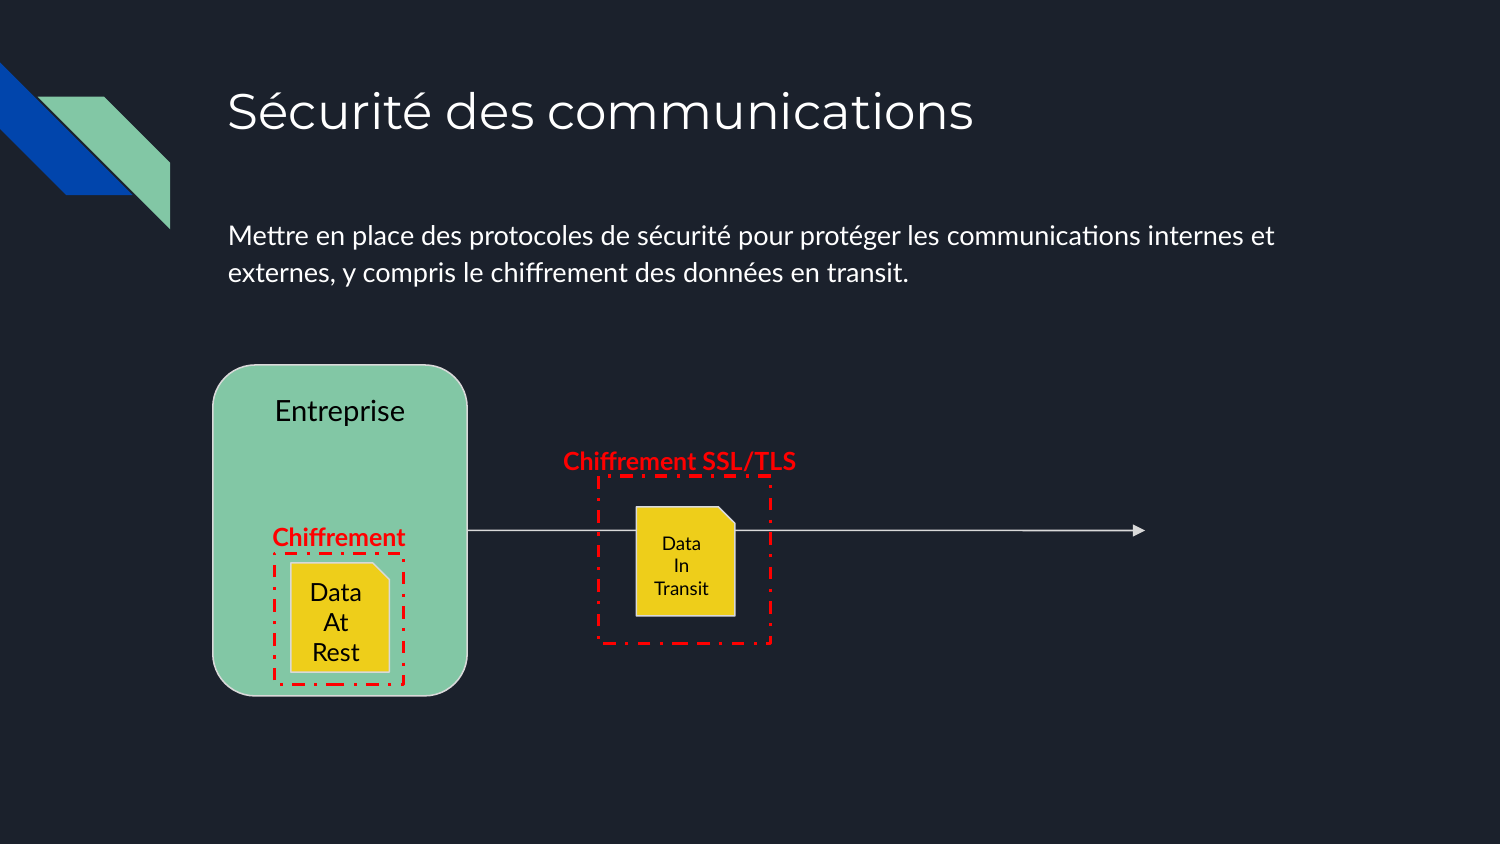

# Sécurité des communications
Mettre en place des protocoles de sécurité pour protéger les communications internes et externes, y compris le chiffrement des données en transit.
Entreprise
Chiffrement SSL/TLS

Chiffrement
Data
In Transit

Data
At Rest